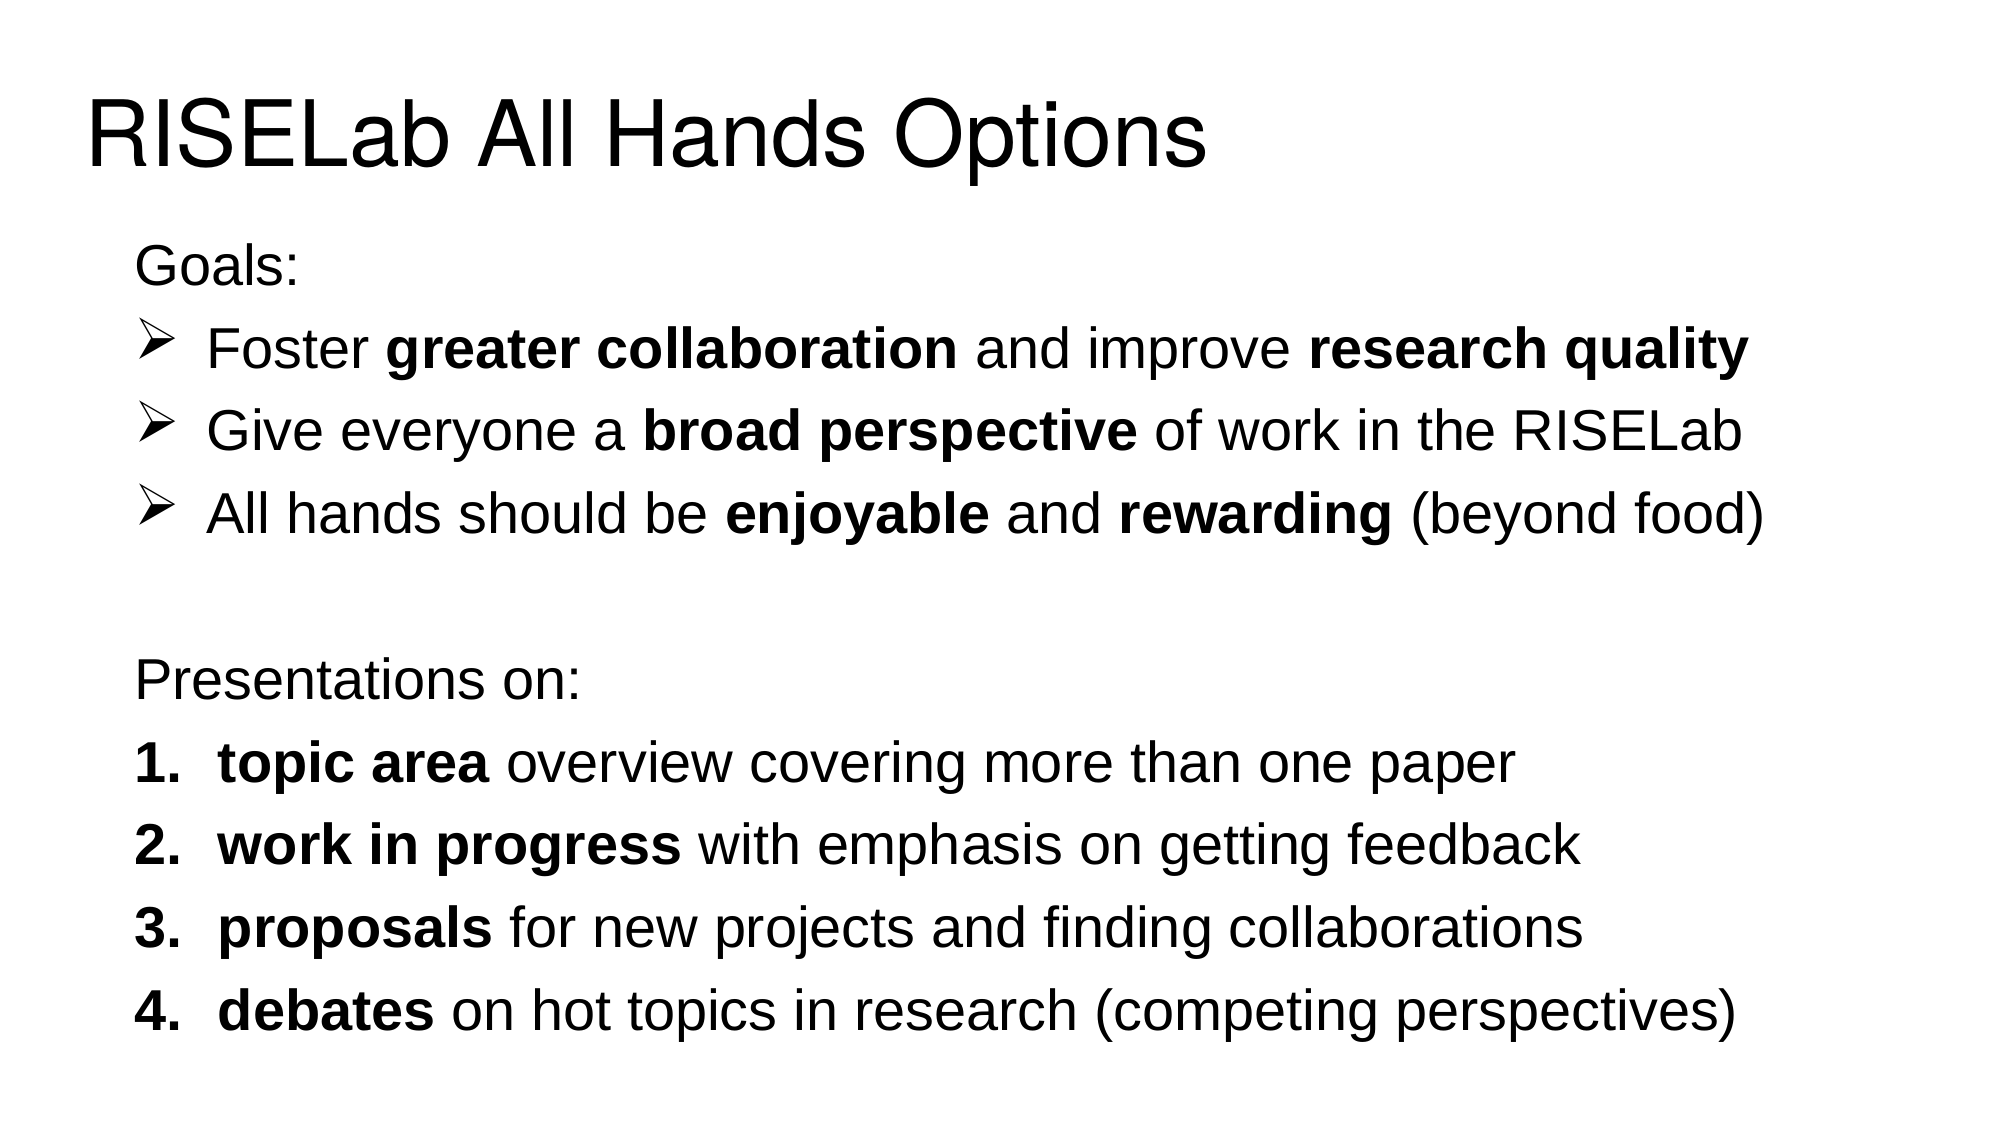

# RISELab All Hands Options
Goals:
Foster greater collaboration and improve research quality
Give everyone a broad perspective of work in the RISELab
All hands should be enjoyable and rewarding (beyond food)

Presentations on:
topic area overview covering more than one paper
work in progress with emphasis on getting feedback
proposals for new projects and finding collaborations
debates on hot topics in research (competing perspectives)